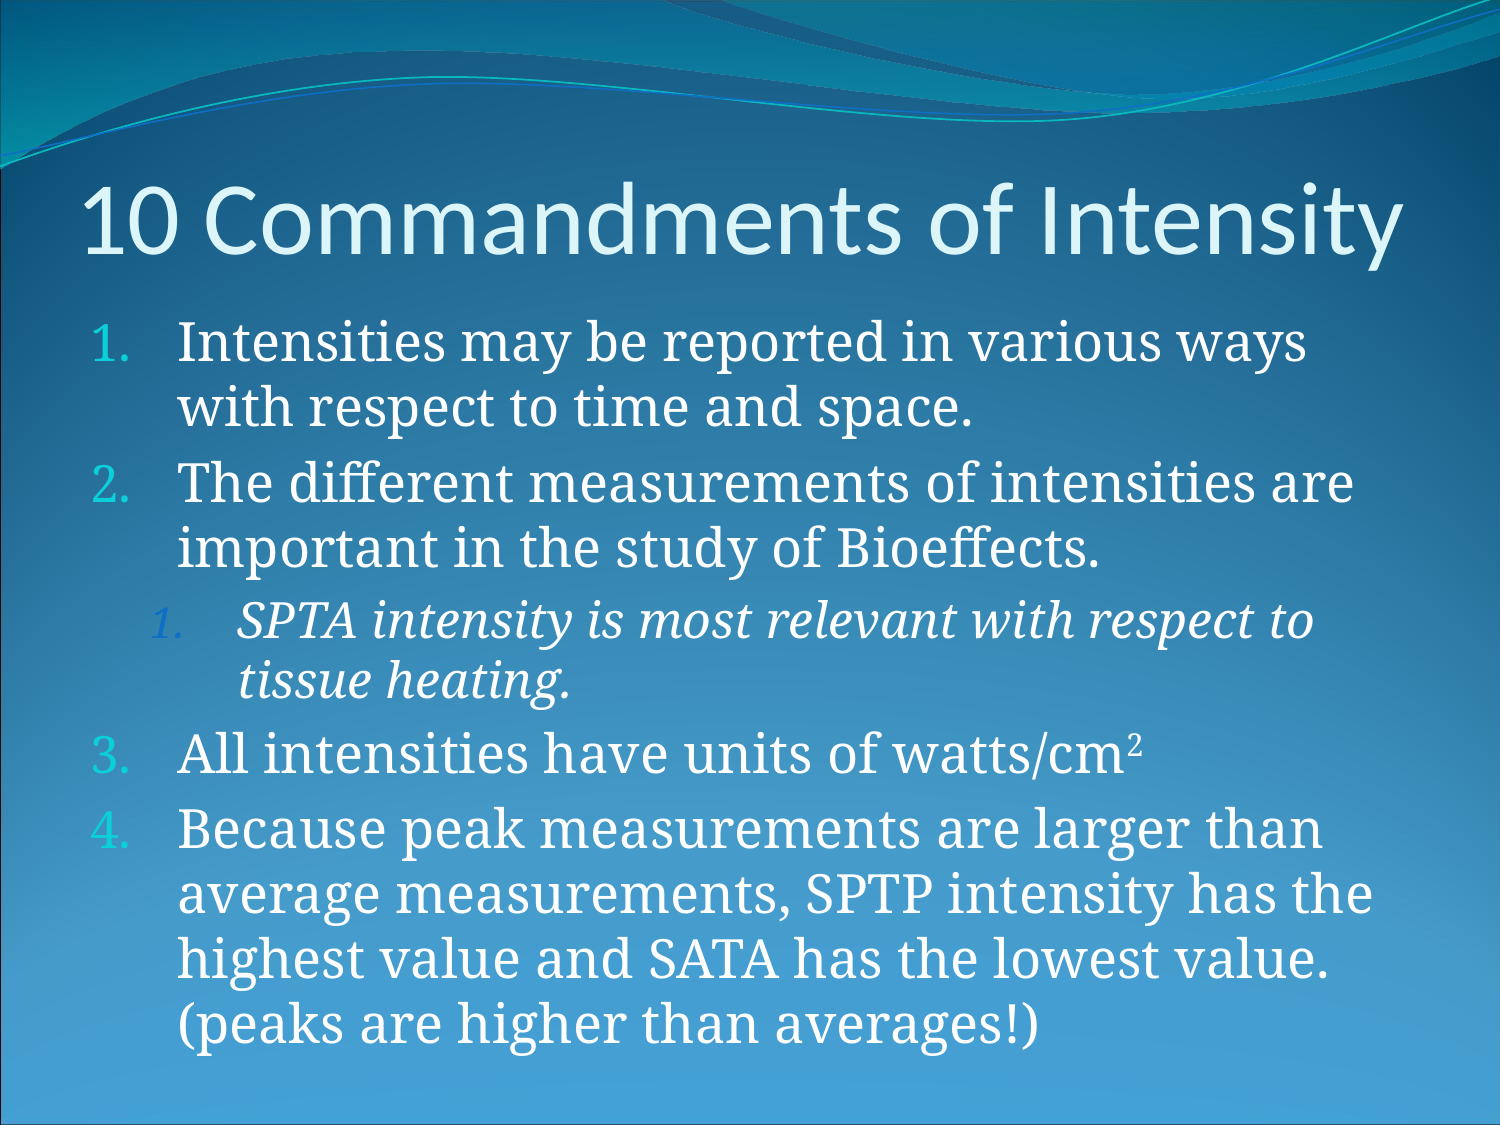

# 10 Commandments of Intensity
Intensities may be reported in various ways with respect to time and space.
The different measurements of intensities are important in the study of Bioeffects.
SPTA intensity is most relevant with respect to tissue heating.
All intensities have units of watts/cm2
Because peak measurements are larger than average measurements, SPTP intensity has the highest value and SATA has the lowest value. (peaks are higher than averages!)